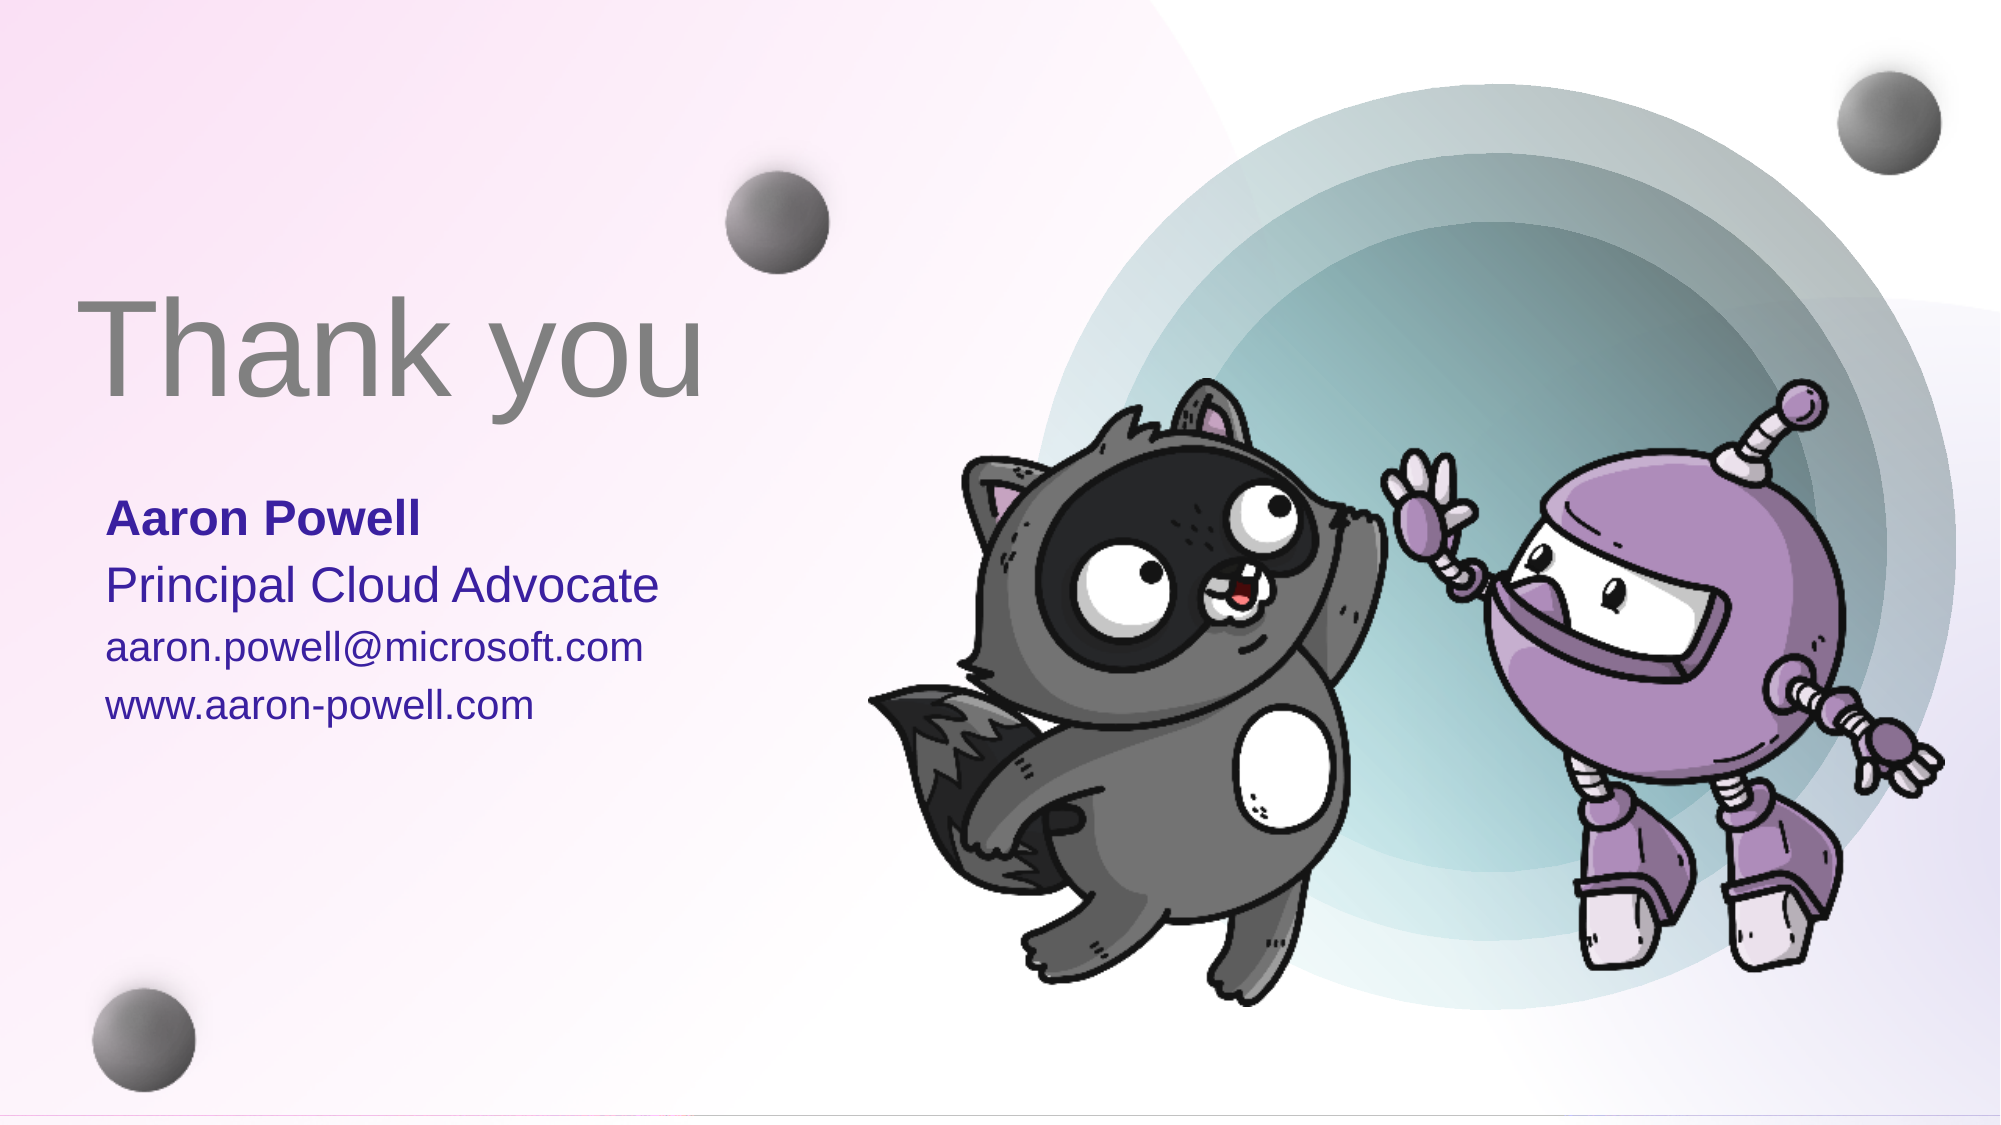

Thank you
Aaron Powell
Principal Cloud Advocate
aaron.powell@microsoft.com
www.aaron-powell.com